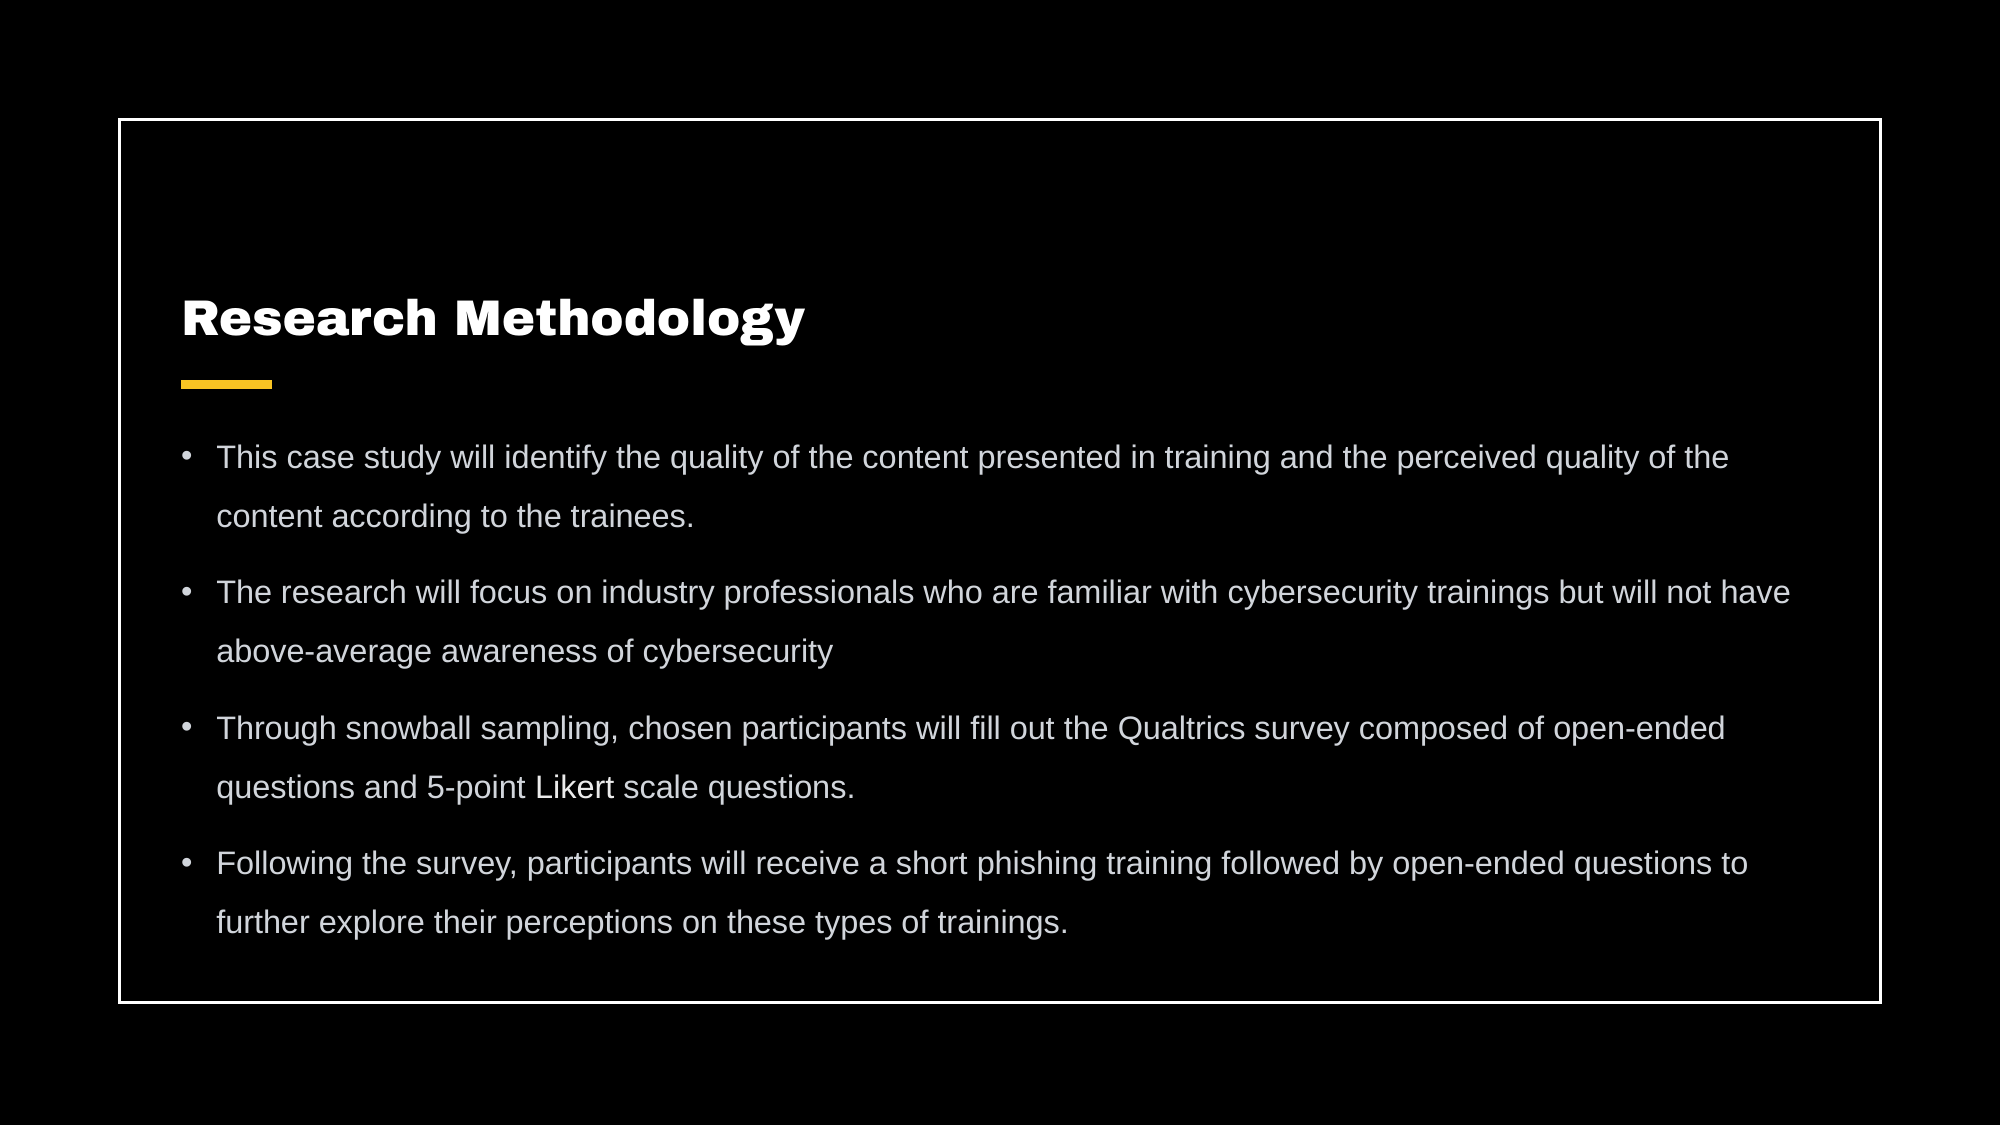

# Research Methodology
This case study will identify the quality of the content presented in training and the perceived quality of the content according to the trainees.
The research will focus on industry professionals who are familiar with cybersecurity trainings but will not have above-average awareness of cybersecurity
Through snowball sampling, chosen participants will fill out the Qualtrics survey composed of open-ended questions and 5-point Likert scale questions.
Following the survey, participants will receive a short phishing training followed by open-ended questions to further explore their perceptions on these types of trainings.